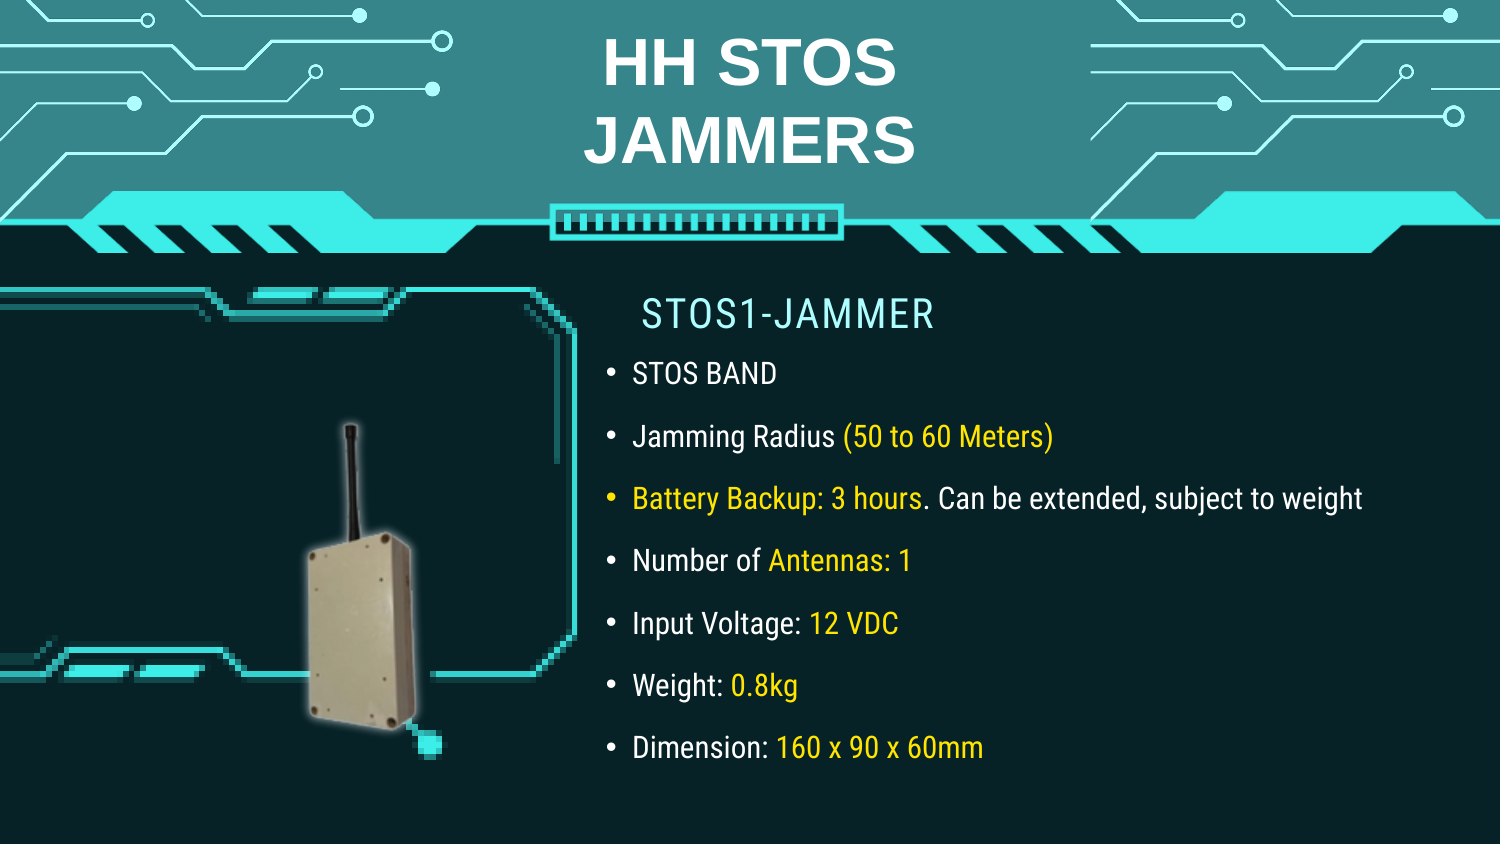

HH STOS JAMMERS

STOS1-JAMMER
STOS BAND
Jamming Radius (50 to 60 Meters)
Battery Backup: 3 hours. Can be extended, subject to weight
Number of Antennas: 1
Input Voltage: 12 VDC
Weight: 0.8kg
Dimension: 160 x 90 x 60mm